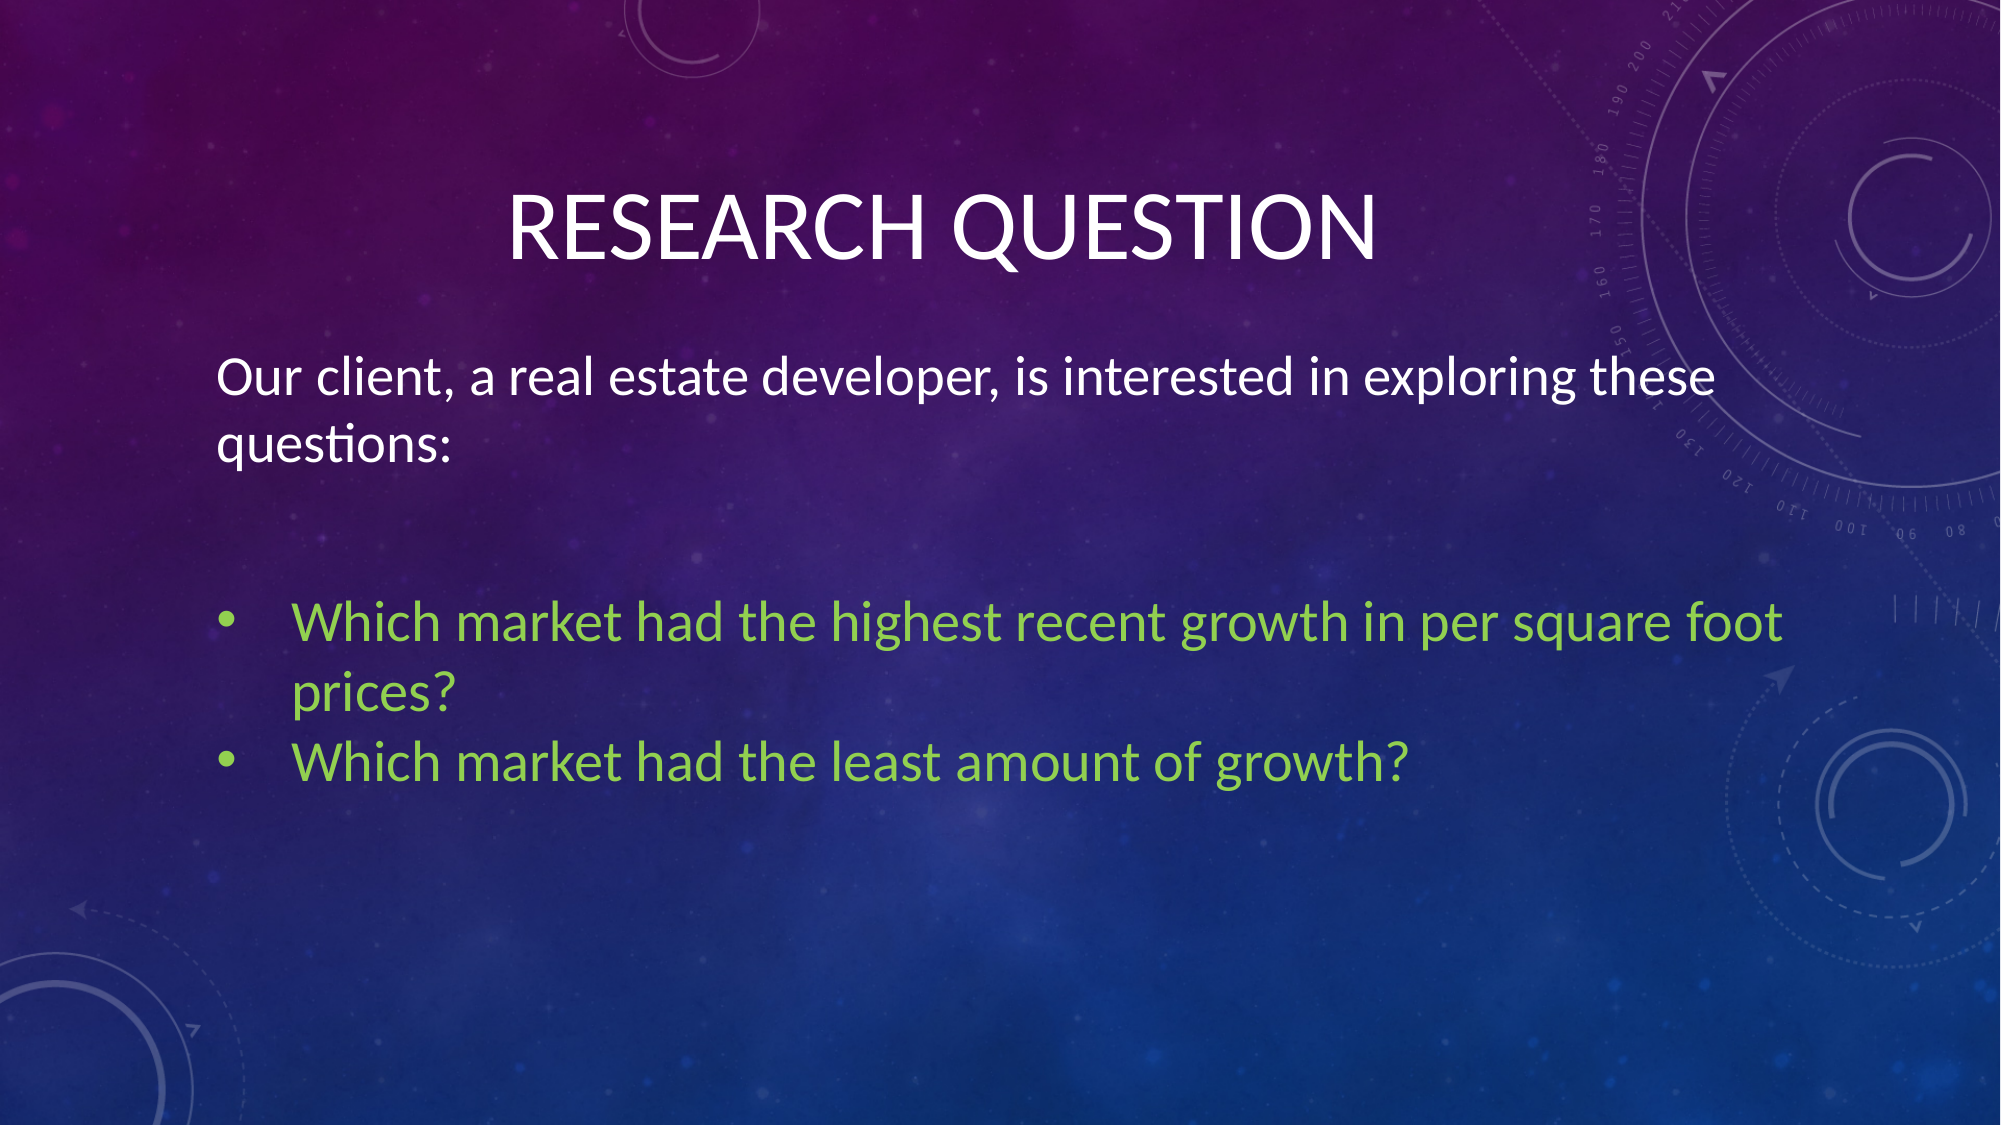

# research question
Our client, a real estate developer, is interested in exploring these questions:
Which market had the highest recent growth in per square foot prices?
Which market had the least amount of growth?